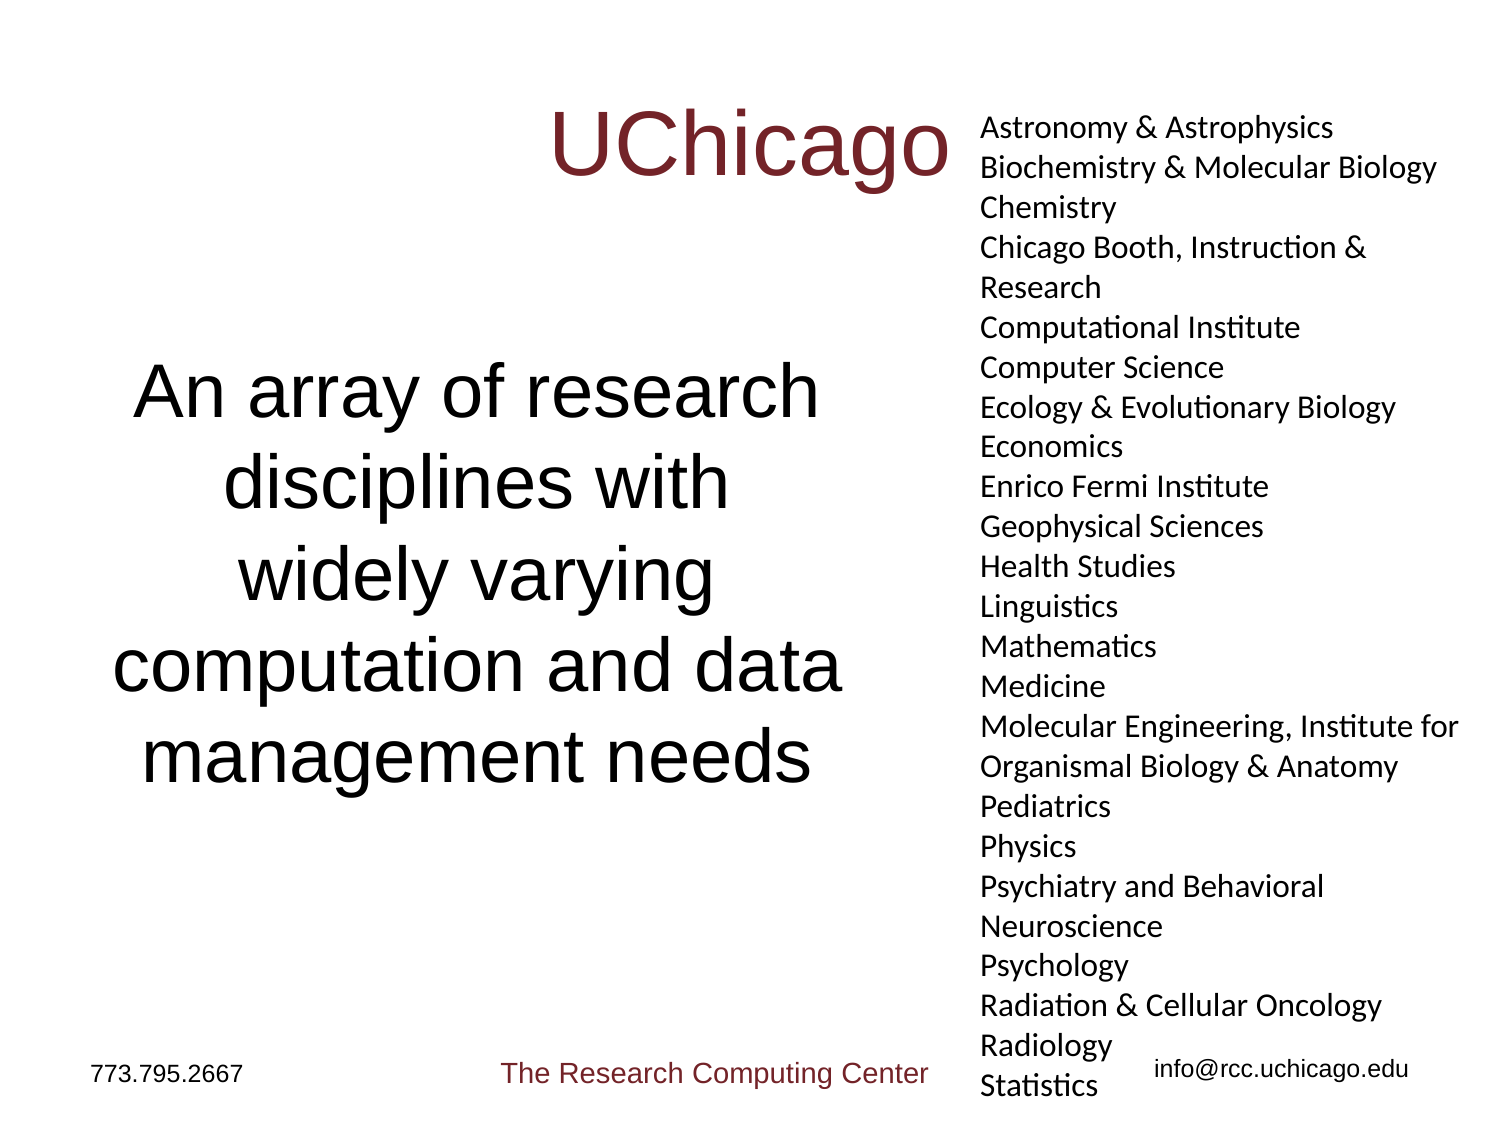

# UChicago
Astronomy & Astrophysics
Biochemistry & Molecular Biology
Chemistry
Chicago Booth, Instruction & Research
Computational Institute
Computer Science
Ecology & Evolutionary Biology
Economics
Enrico Fermi Institute
Geophysical Sciences
Health Studies
Linguistics
Mathematics
Medicine
Molecular Engineering, Institute for
Organismal Biology & Anatomy
Pediatrics
Physics
Psychiatry and Behavioral Neuroscience
Psychology
Radiation & Cellular Oncology
Radiology
Statistics
An array of research disciplines with widely varying computation and data management needs